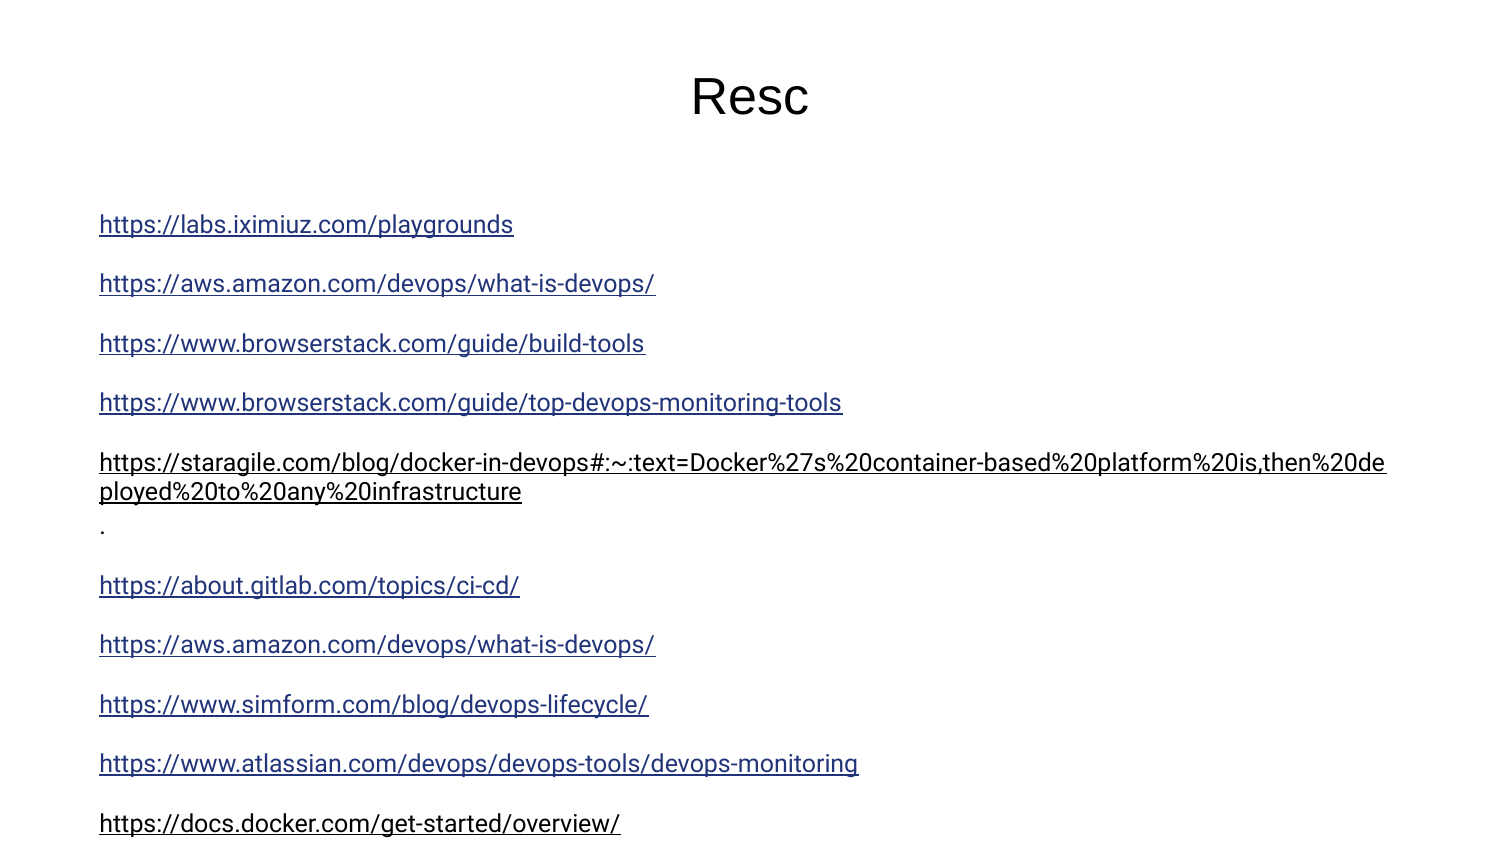

# Resc
https://labs.iximiuz.com/playgrounds
https://aws.amazon.com/devops/what-is-devops/
https://www.browserstack.com/guide/build-tools
https://www.browserstack.com/guide/top-devops-monitoring-tools
https://staragile.com/blog/docker-in-devops#:~:text=Docker%27s%20container-based%20platform%20is,then%20deployed%20to%20any%20infrastructure.
https://about.gitlab.com/topics/ci-cd/
https://aws.amazon.com/devops/what-is-devops/
https://www.simform.com/blog/devops-lifecycle/
https://www.atlassian.com/devops/devops-tools/devops-monitoring
https://docs.docker.com/get-started/overview/